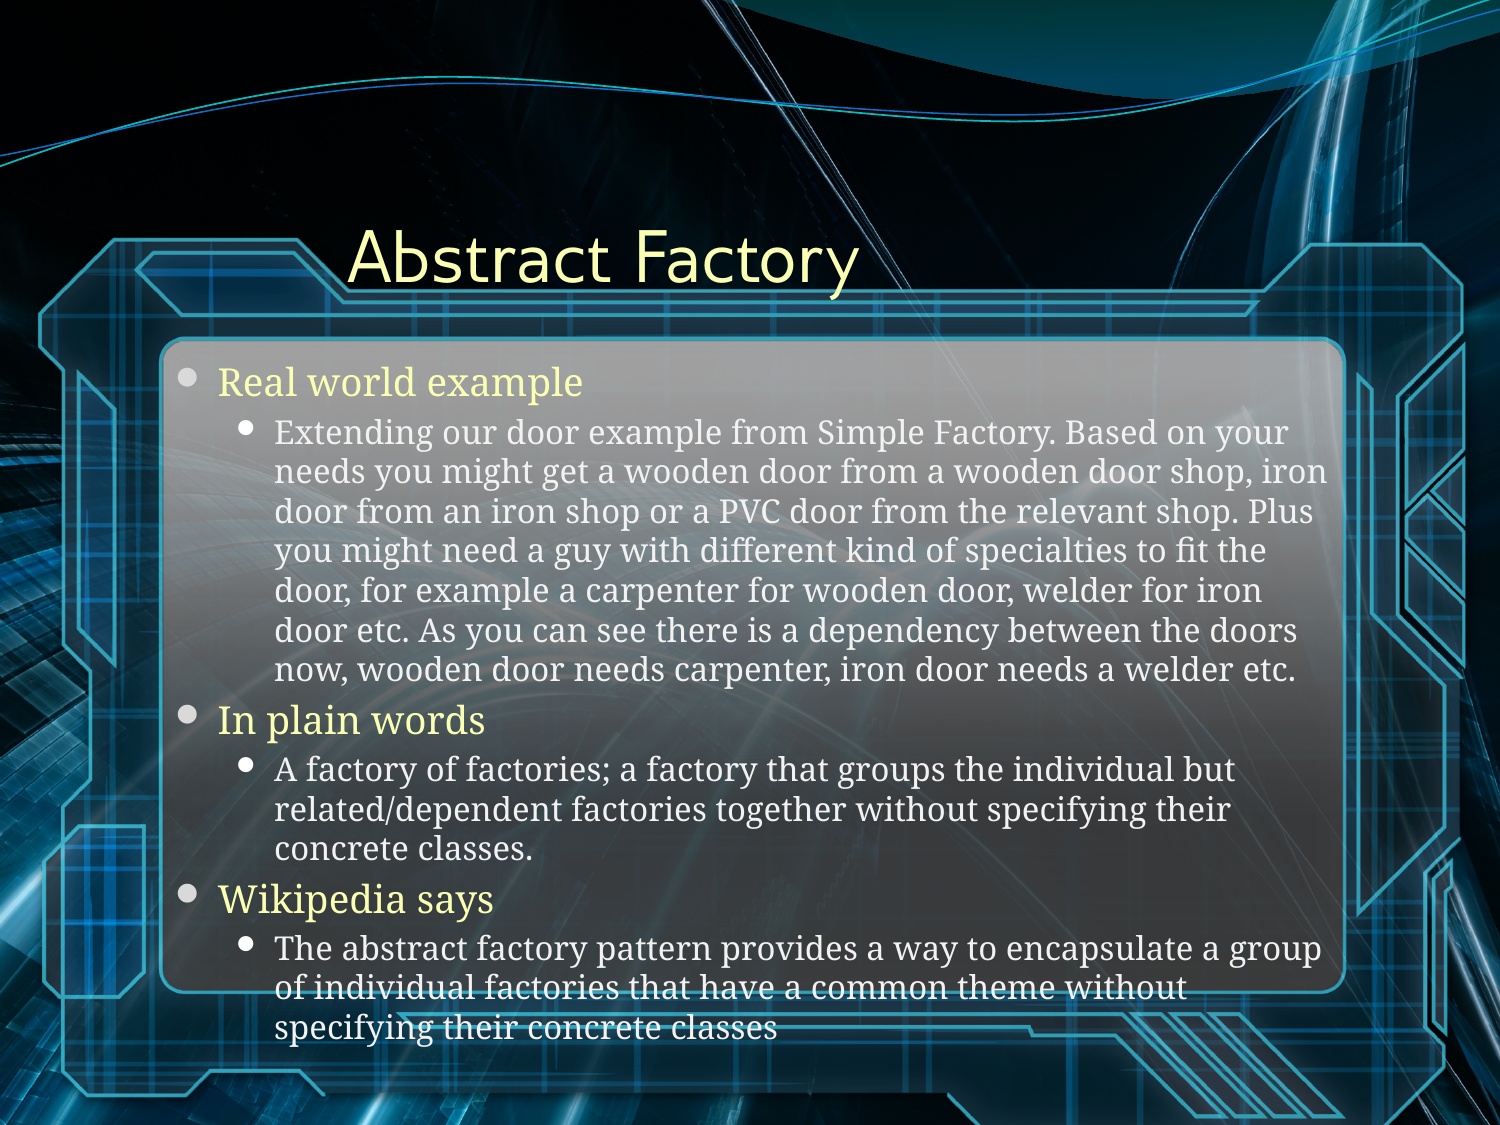

# Abstract Factory
Real world example
Extending our door example from Simple Factory. Based on your needs you might get a wooden door from a wooden door shop, iron door from an iron shop or a PVC door from the relevant shop. Plus you might need a guy with different kind of specialties to fit the door, for example a carpenter for wooden door, welder for iron door etc. As you can see there is a dependency between the doors now, wooden door needs carpenter, iron door needs a welder etc.
In plain words
A factory of factories; a factory that groups the individual but related/dependent factories together without specifying their concrete classes.
Wikipedia says
The abstract factory pattern provides a way to encapsulate a group of individual factories that have a common theme without specifying their concrete classes